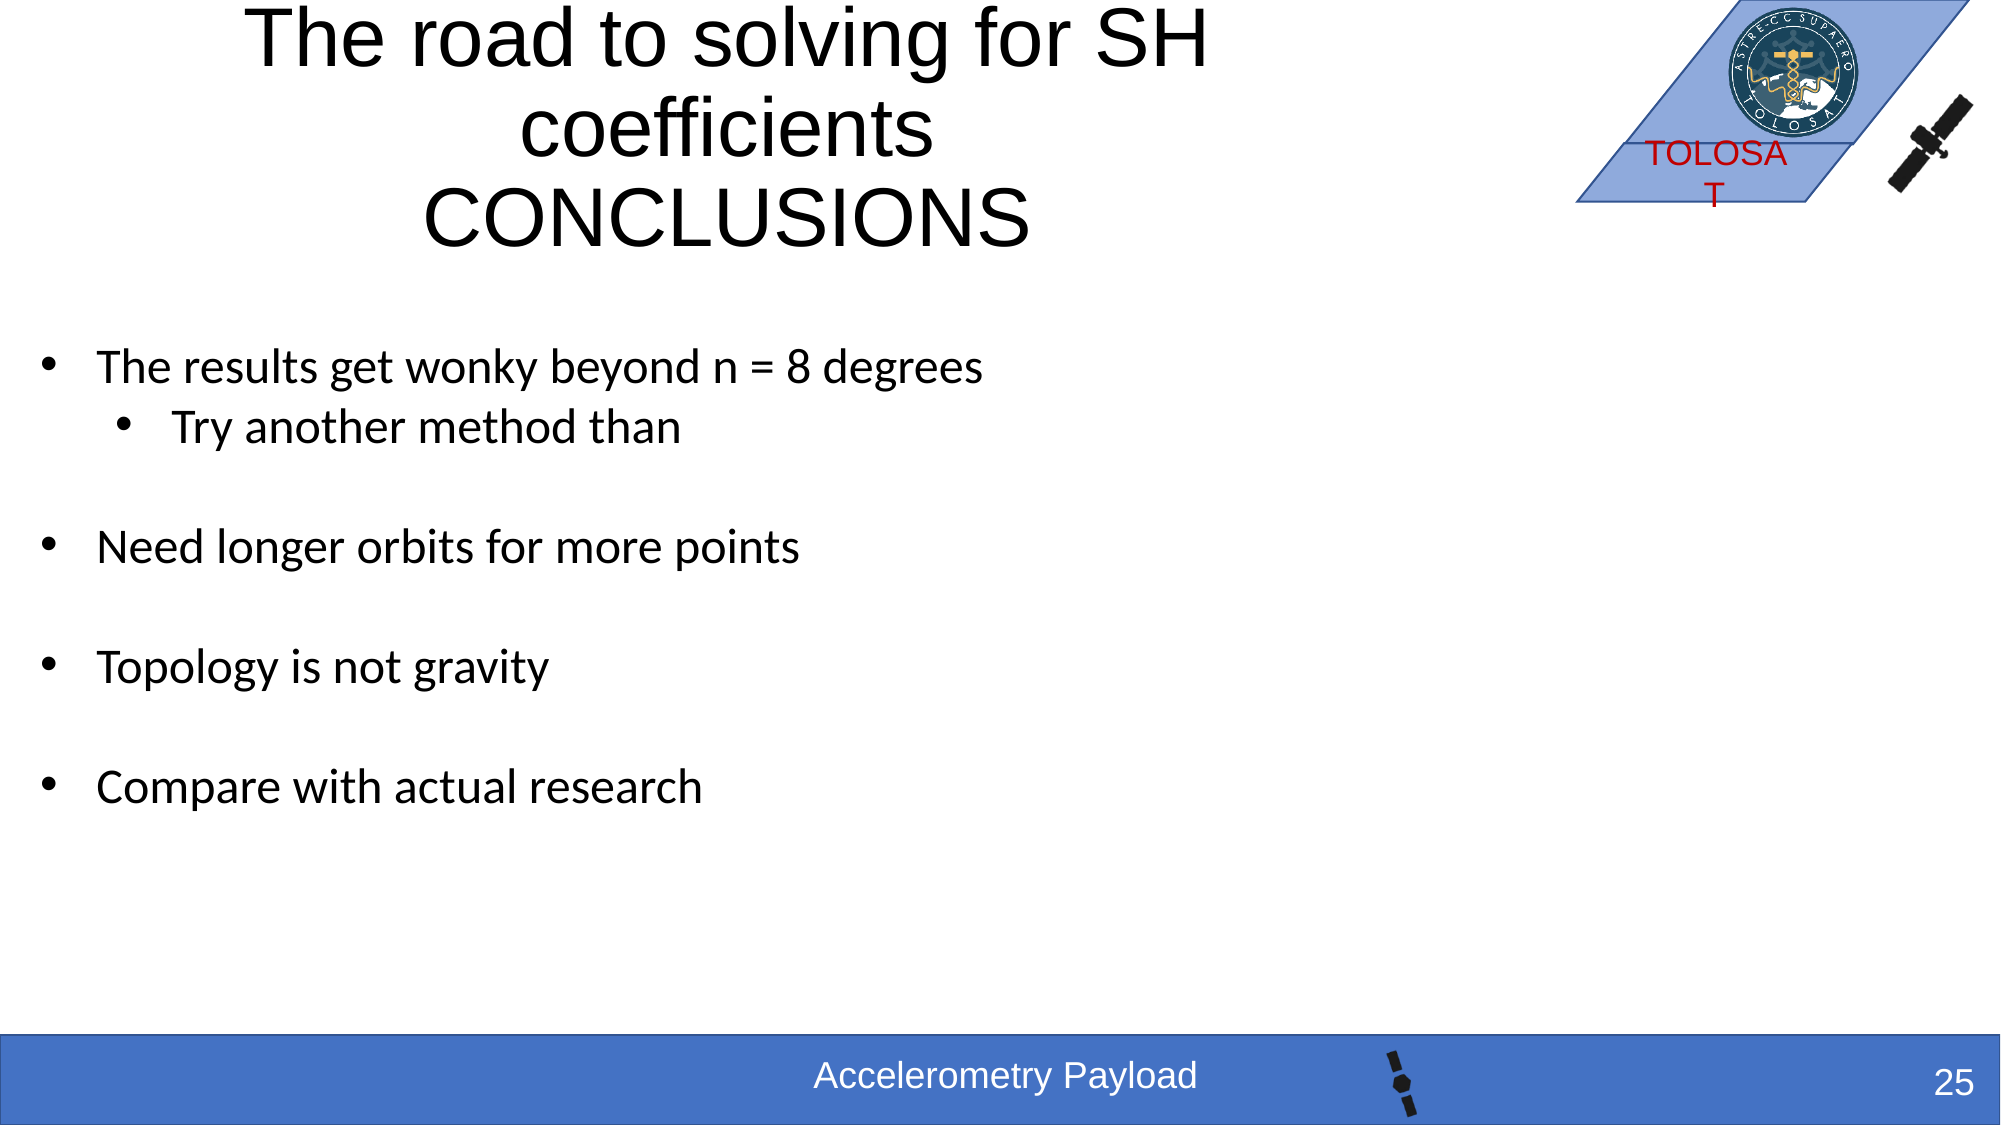

# The road to solving for SH coefficients CONCLUSIONS
The results get wonky beyond n = 8 degrees
Try another method than

Need longer orbits for more points

Topology is not gravity

Compare with actual research
Accelerometry Payload
25